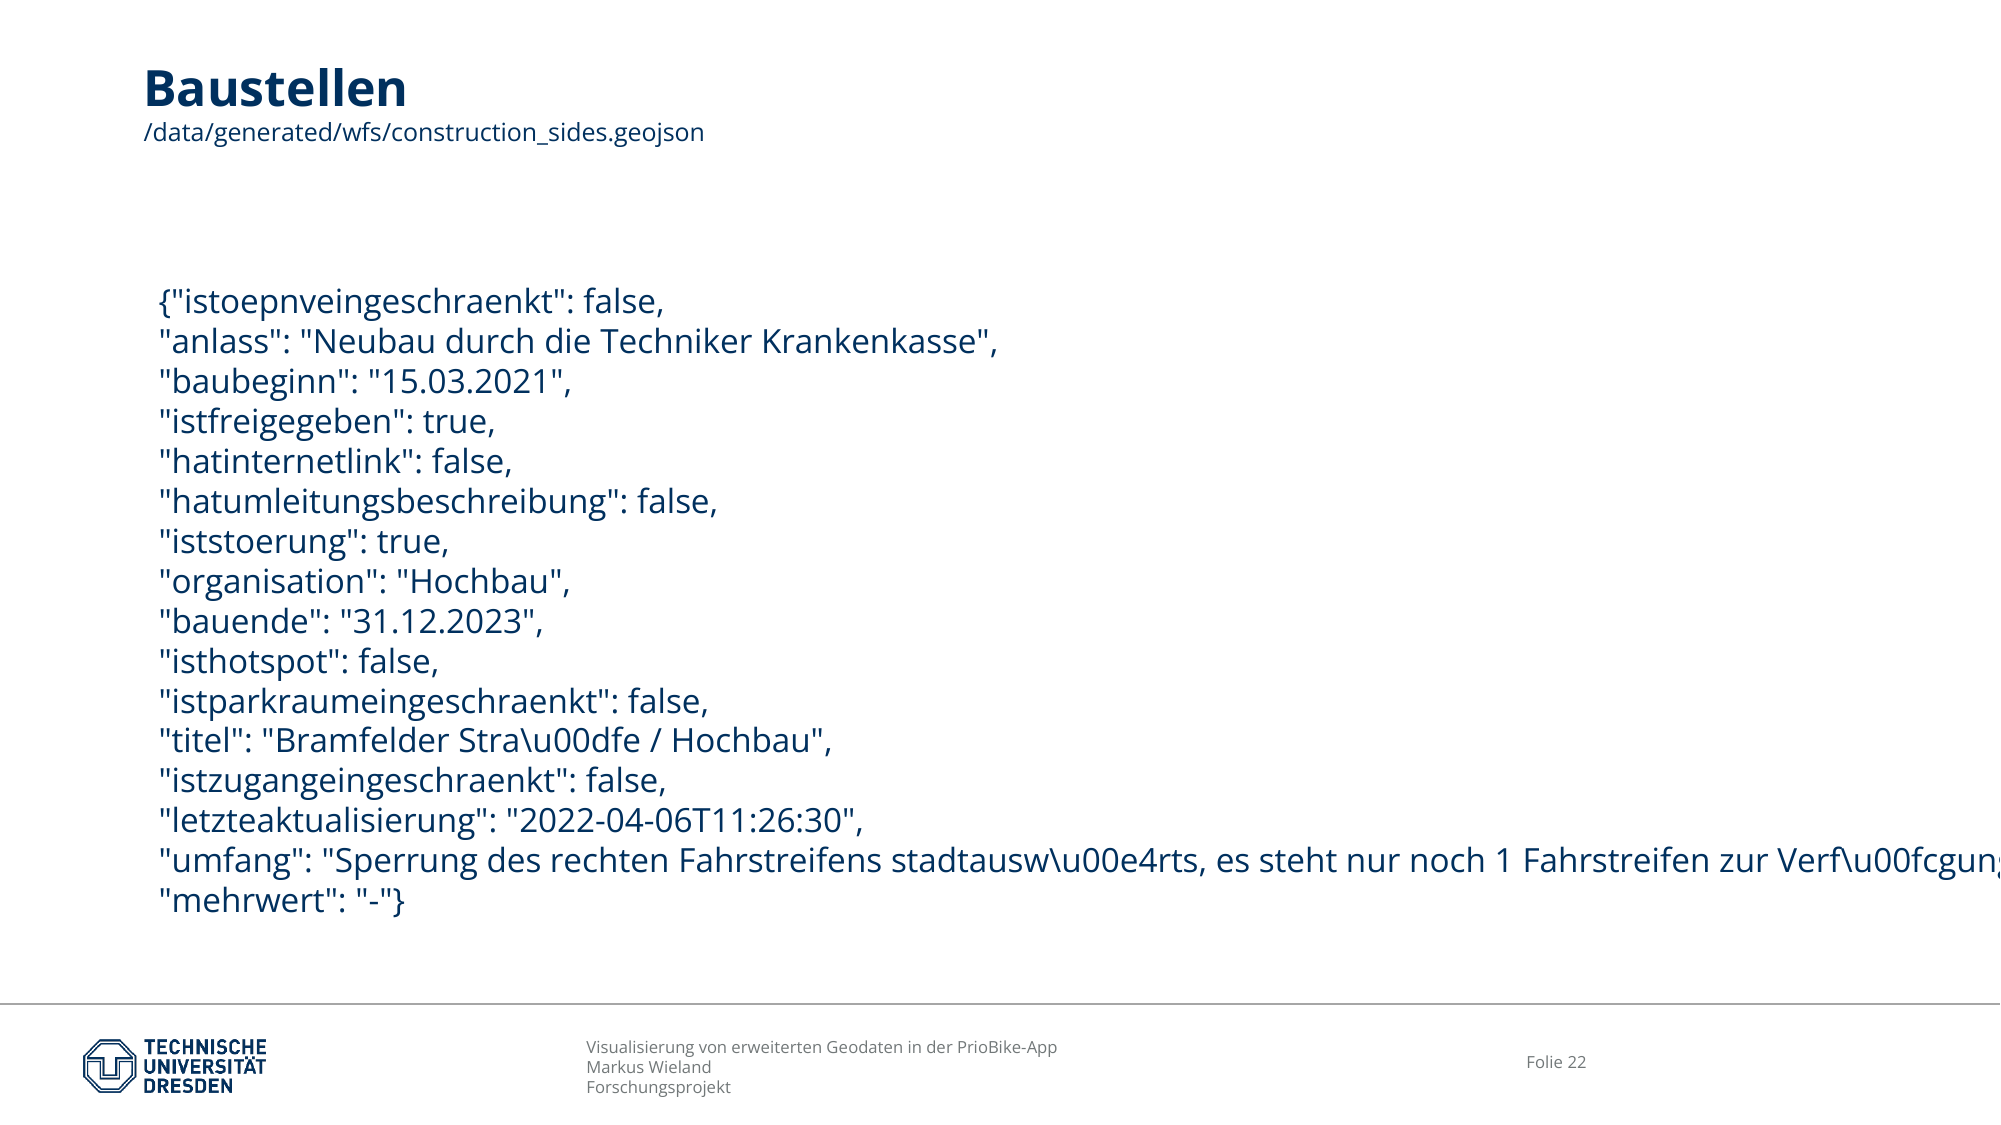

# Baustellen /data/generated/wfs/construction_sides.geojson
{"istoepnveingeschraenkt": false,
"anlass": "Neubau durch die Techniker Krankenkasse",
"baubeginn": "15.03.2021",
"istfreigegeben": true,
"hatinternetlink": false,
"hatumleitungsbeschreibung": false,
"iststoerung": true,
"organisation": "Hochbau",
"bauende": "31.12.2023",
"isthotspot": false,
"istparkraumeingeschraenkt": false,
"titel": "Bramfelder Stra\u00dfe / Hochbau",
"istzugangeingeschraenkt": false,
"letzteaktualisierung": "2022-04-06T11:26:30",
"umfang": "Sperrung des rechten Fahrstreifens stadtausw\u00e4rts, es steht nur noch 1 Fahrstreifen zur Verf\u00fcgung.\n\nEs wird eine lastabh\u00e4ngige Verkehrsf\u00fchrung eingerichtet: Montag bis Donnerstag ab 15:00, Freitag ab 13:00 Uhr stehen stadtAUSw\u00e4rts 2 Fahrstreifen zur Verf\u00fcgung. Montag bis Freitag stehen bis 10:00 2 Fahrstreifen stadtEINw\u00e4rts zur Verf\u00fcgung.",
"mehrwert": "-"}